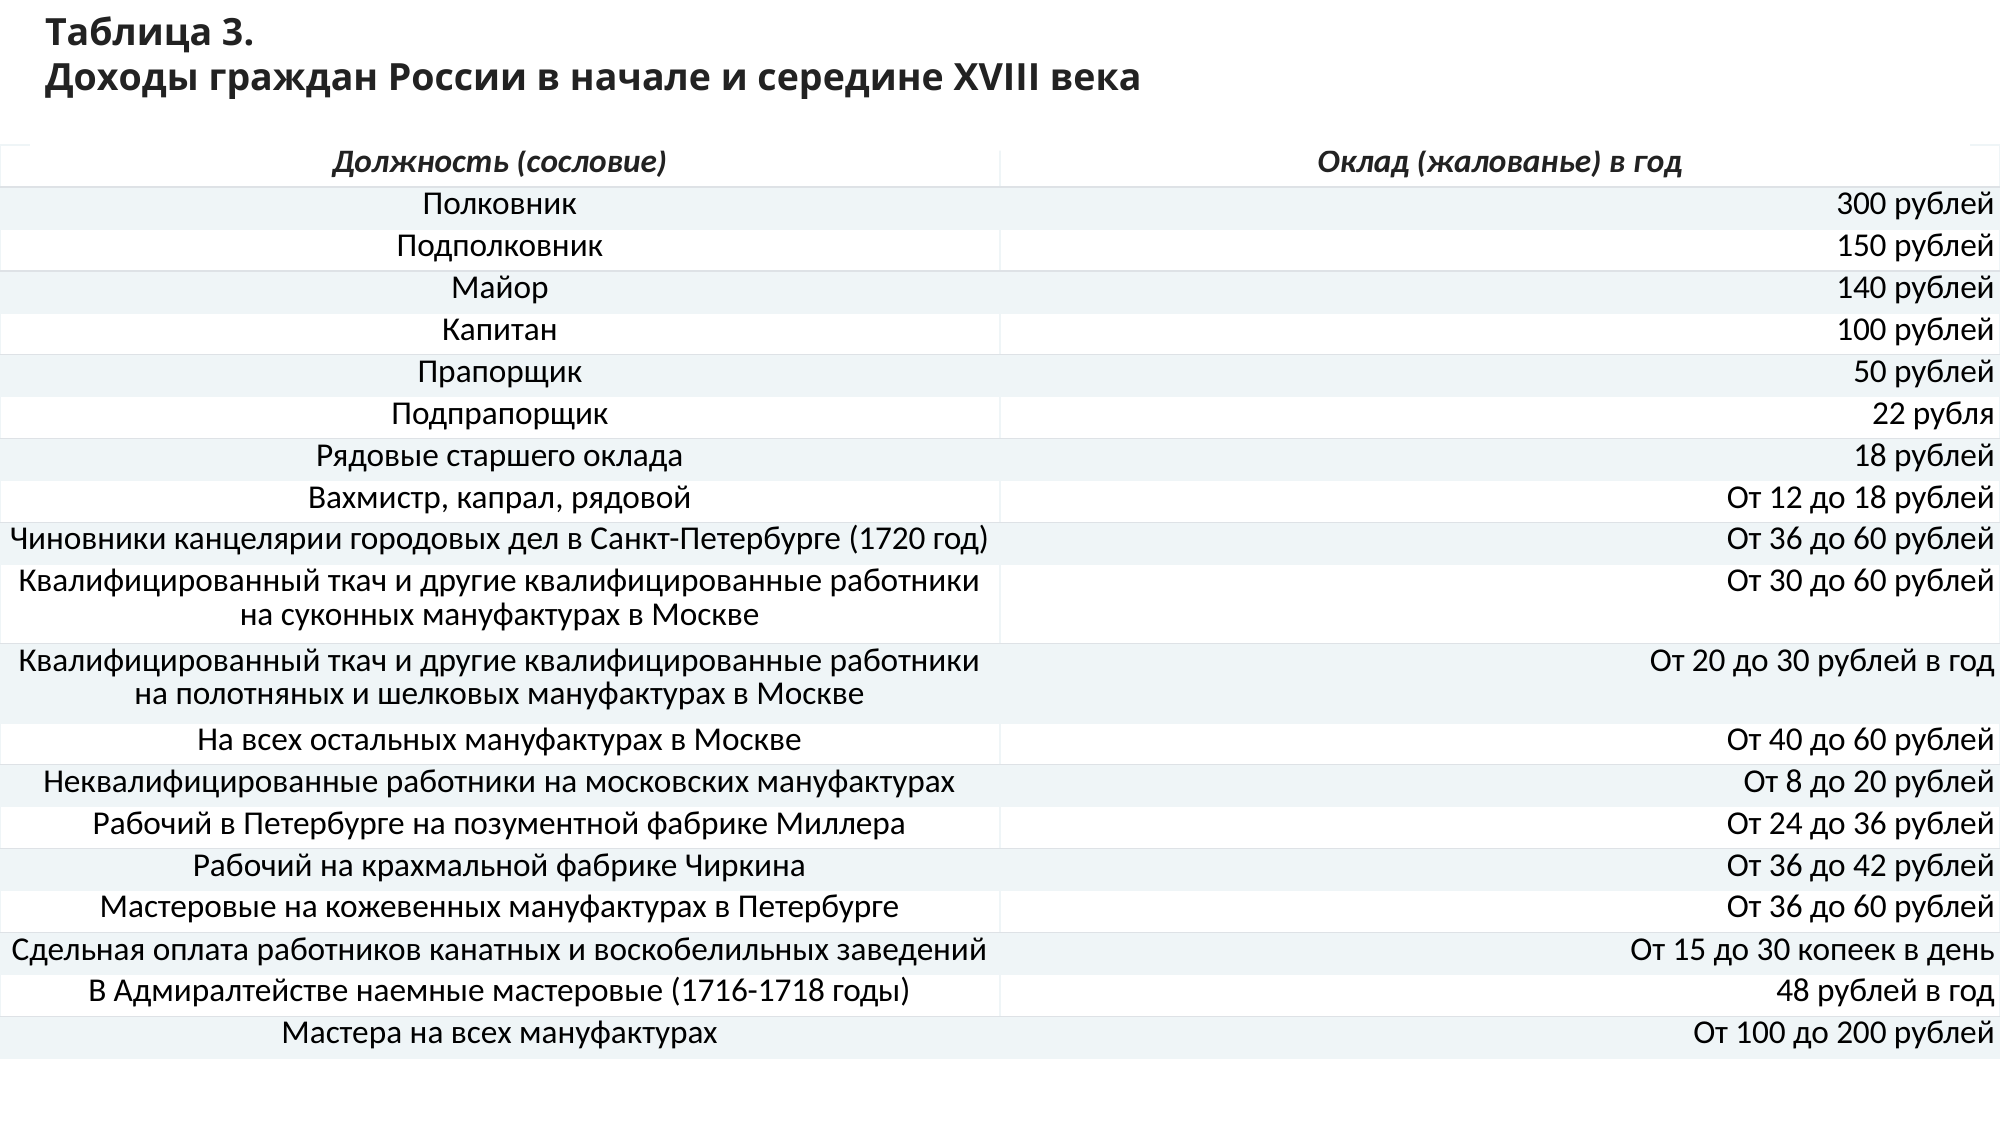

Таблица 3.
Доходы граждан России в начале и середине XVIII века

| Должность (сословие) | Оклад (жалованье) в год |
| --- | --- |
| Полковник | 300 рублей |
| Подполковник | 150 рублей |
| Майор | 140 рублей |
| Капитан | 100 рублей |
| Прапорщик | 50 рублей |
| Подпрапорщик | 22 рубля |
| Рядовые старшего оклада | 18 рублей |
| Вахмистр, капрал, рядовой | От 12 до 18 рублей |
| Чиновники канцелярии городовых дел в Санкт-Петербурге (1720 год) | От 36 до 60 рублей |
| Квалифицированный ткач и другие квалифицированные работники на суконных мануфактурах в Москве | От 30 до 60 рублей |
| Квалифицированный ткач и другие квалифицированные работники на полотняных и шелковых мануфактурах в Москве | От 20 до 30 рублей в год |
| На всех остальных мануфактурах в Москве | От 40 до 60 рублей |
| Неквалифицированные работники на московских мануфактурах | От 8 до 20 рублей |
| Рабочий в Петербурге на позументной фабрике Миллера | От 24 до 36 рублей |
| Рабочий на крахмальной фабрике Чиркина | От 36 до 42 рублей |
| Мастеровые на кожевенных мануфактурах в Петербурге | От 36 до 60 рублей |
| Сдельная оплата работников канатных и воскобелильных заведений | От 15 до 30 копеек в день |
| В Адмиралтействе наемные мастеровые (1716-1718 годы) | 48 рублей в год |
| Мастера на всех мануфактурах | От 100 до 200 рублей |